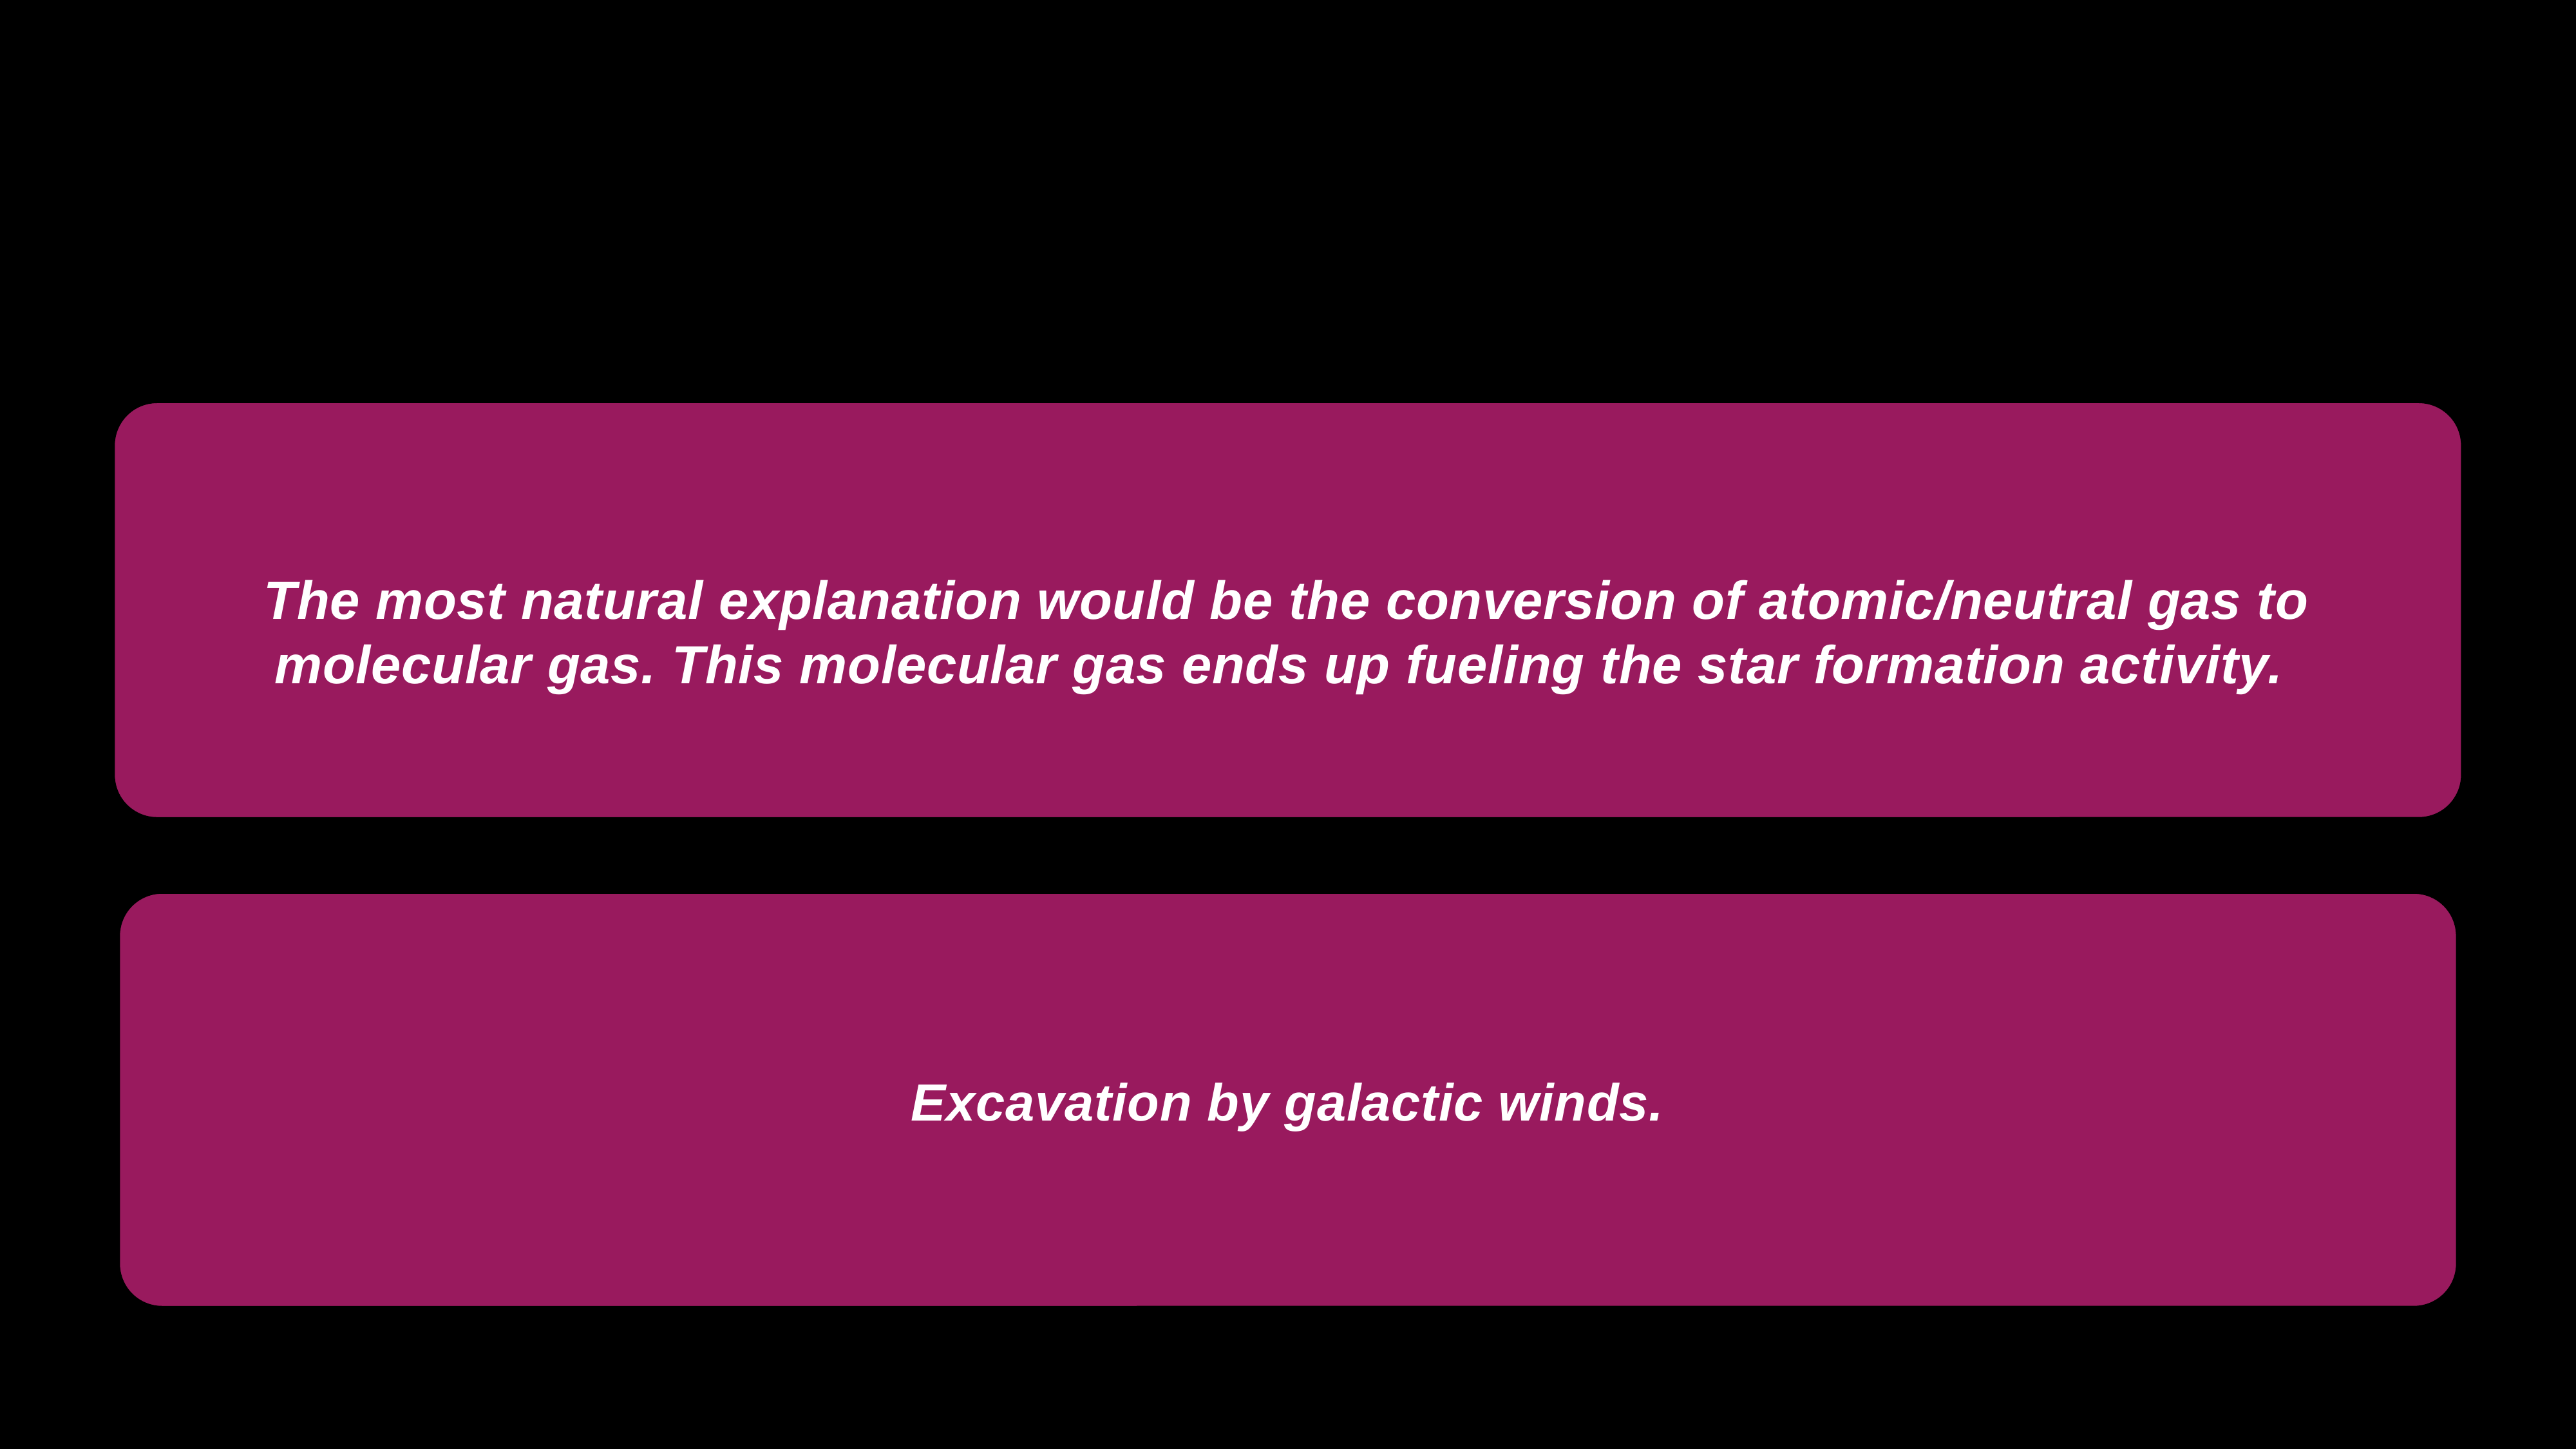

The most natural explanation would be the conversion of atomic/neutral gas to molecular gas. This molecular gas ends up fueling the star formation activity.

Excavation by galactic winds.